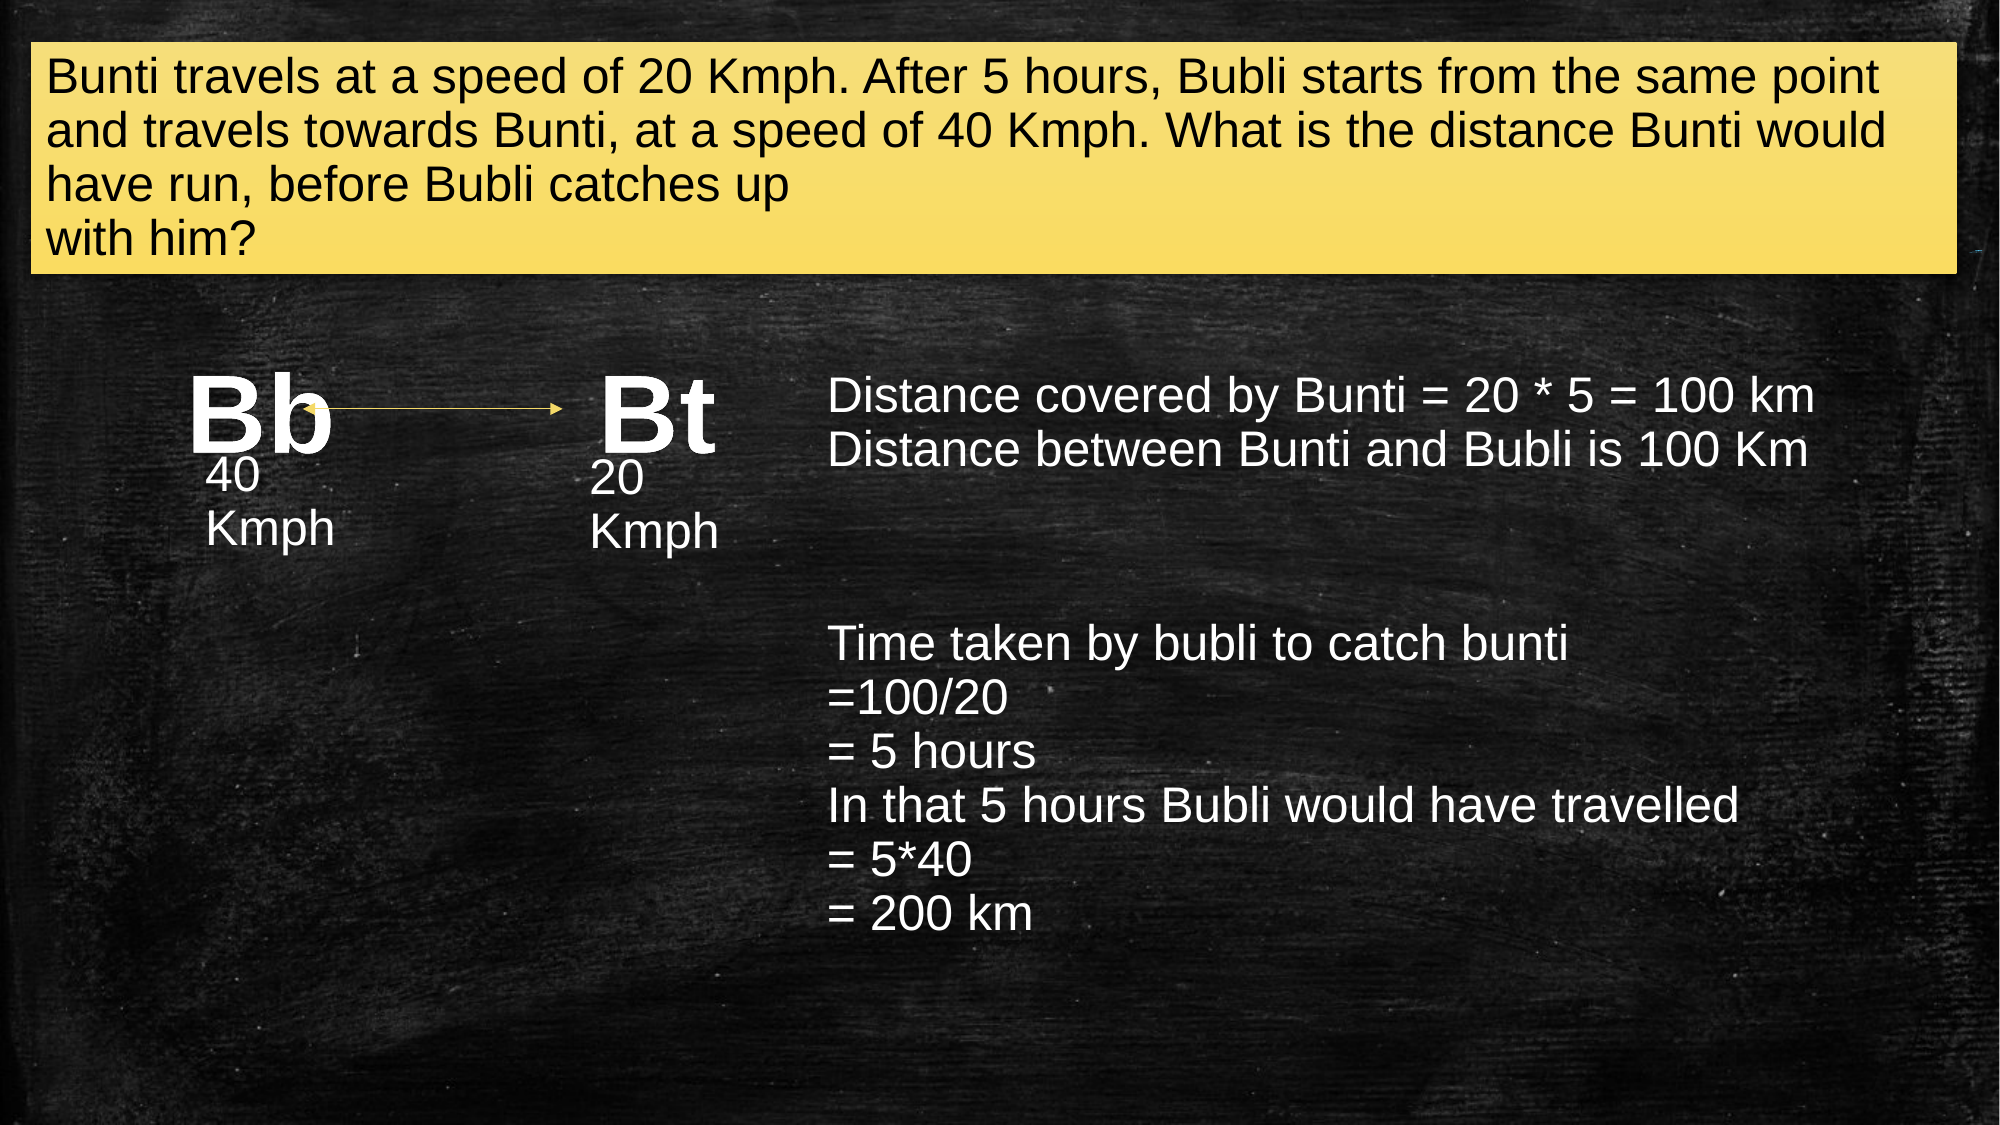

Bunti travels at a speed of 20 Kmph. After 5 hours, Bubli starts from the same point and travels towards Bunti, at a speed of 40 Kmph. What is the distance Bunti would have run, before Bubli catches up
with him?
Bb
Bt
Distance covered by Bunti = 20 * 5 = 100 km
Distance between Bunti and Bubli is 100 Km
40 Kmph
20 Kmph
Time taken by bubli to catch bunti
=100/20
= 5 hours
In that 5 hours Bubli would have travelled
= 5*40
= 200 km